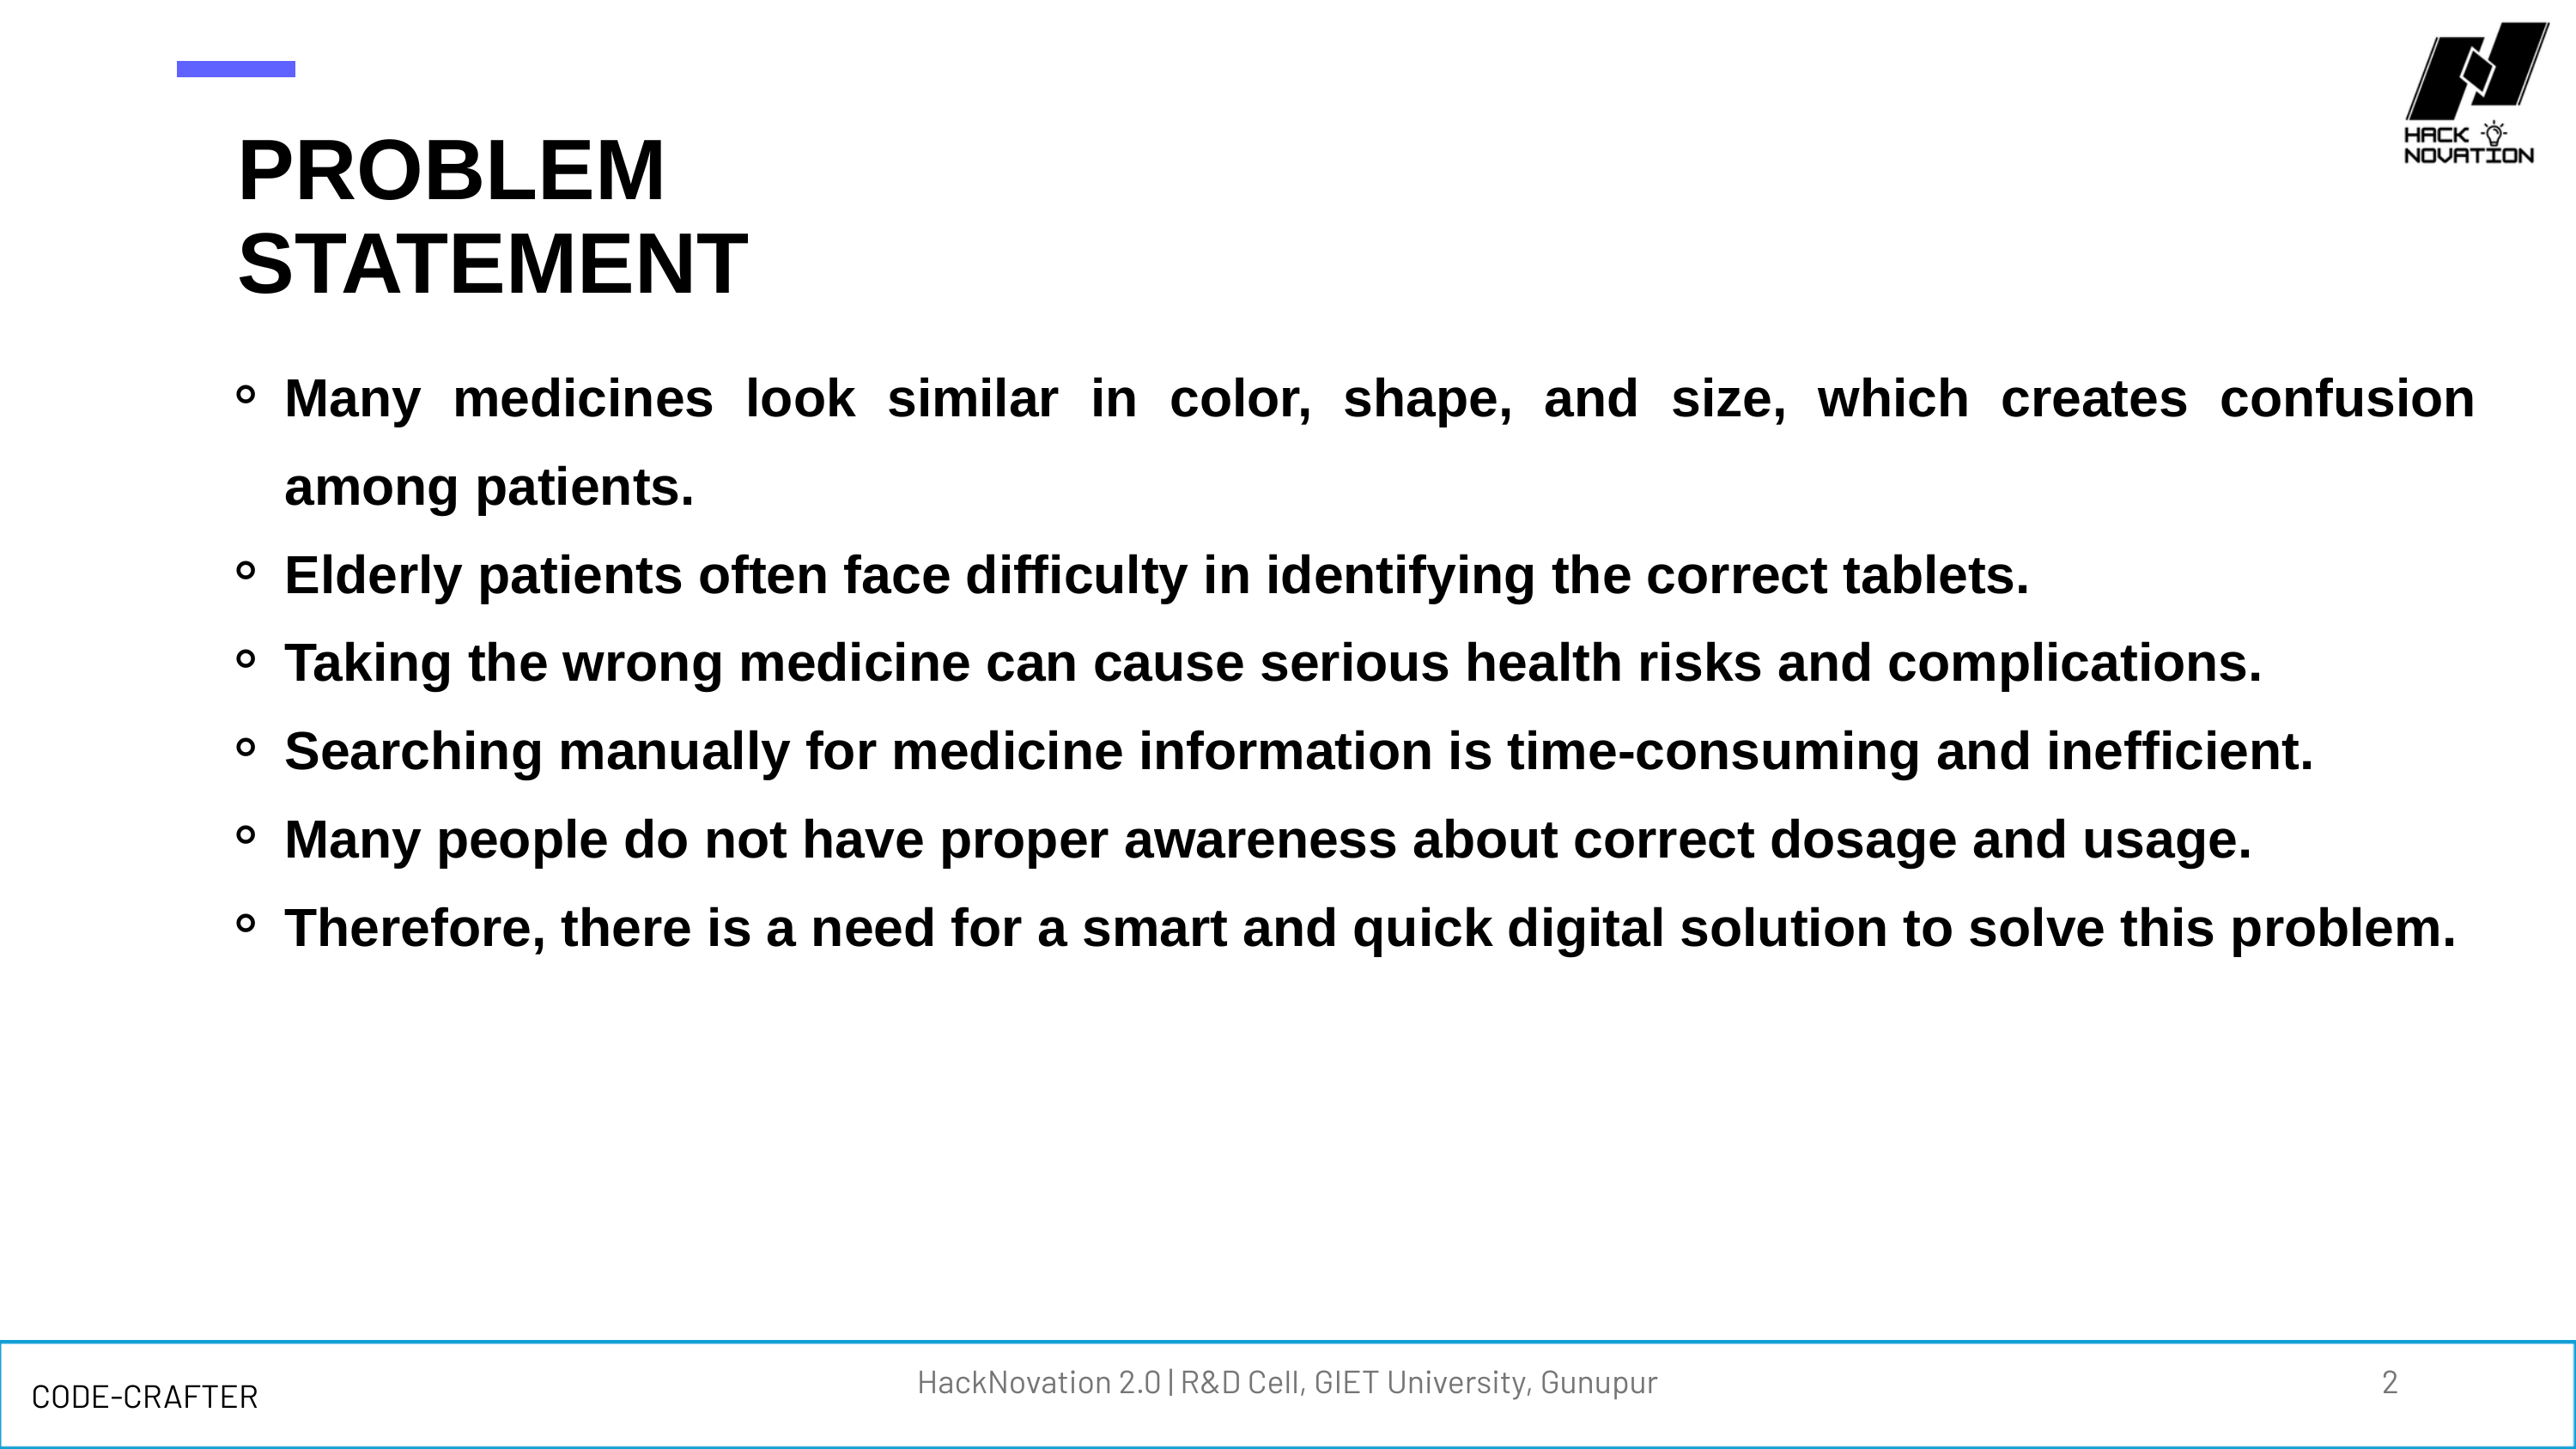

PROBLEM STATEMENT

Many medicines look similar in color, shape, and size, which creates confusion among patients.
Elderly patients often face difficulty in identifying the correct tablets.
Taking the wrong medicine can cause serious health risks and complications.
Searching manually for medicine information is time-consuming and inefficient.
Many people do not have proper awareness about correct dosage and usage.
Therefore, there is a need for a smart and quick digital solution to solve this problem.

HackNovation 2.0 | R&D Cell, GIET University, Gunupur

2

CODE-CRAFTER